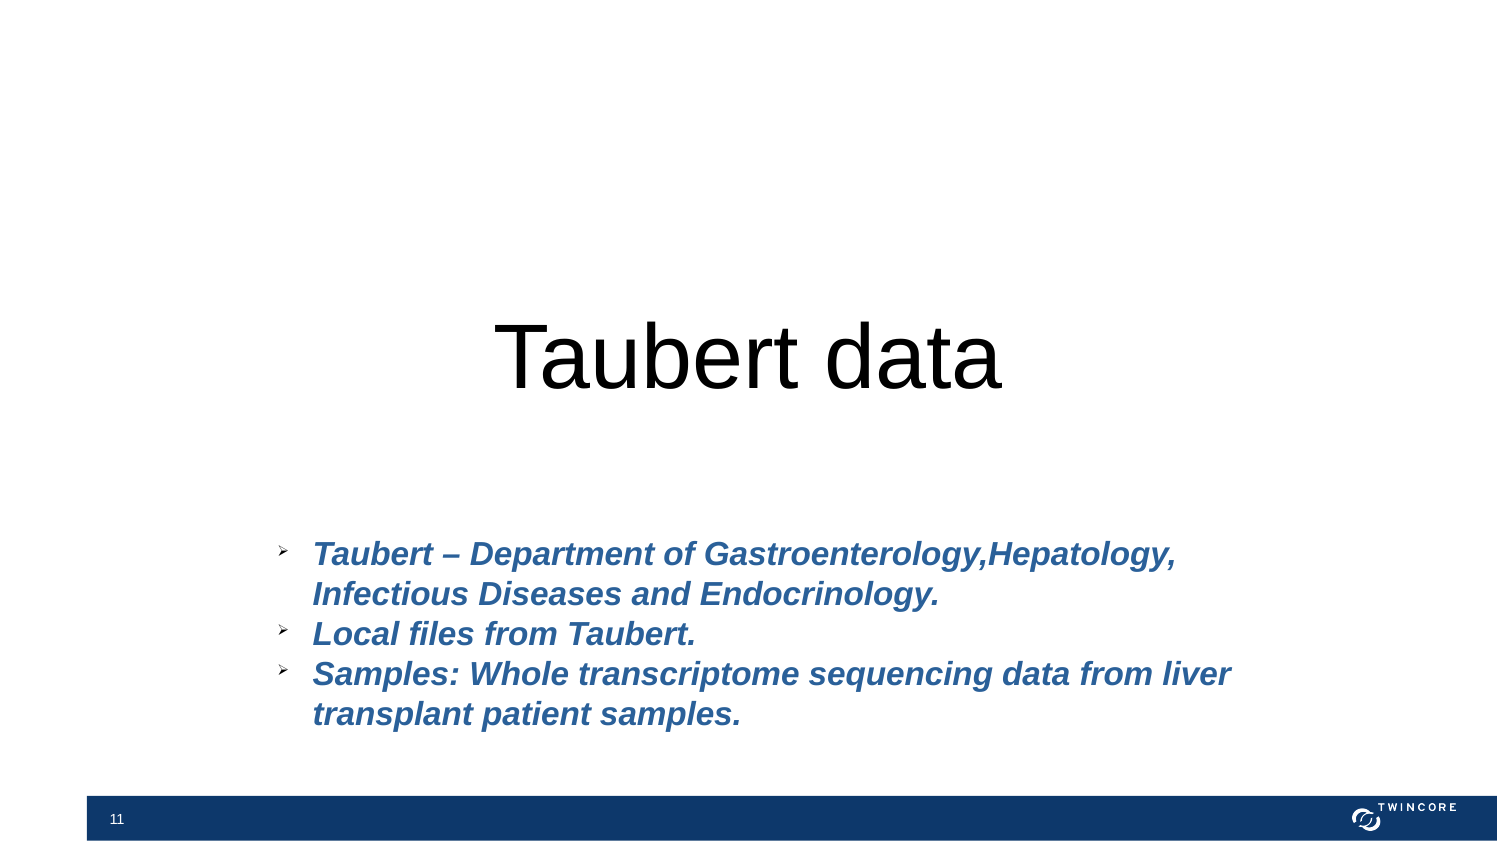

# Taubert data
Taubert – Department of Gastroenterology,Hepatology, Infectious Diseases and Endocrinology.
Local files from Taubert.
Samples: Whole transcriptome sequencing data from liver transplant patient samples.